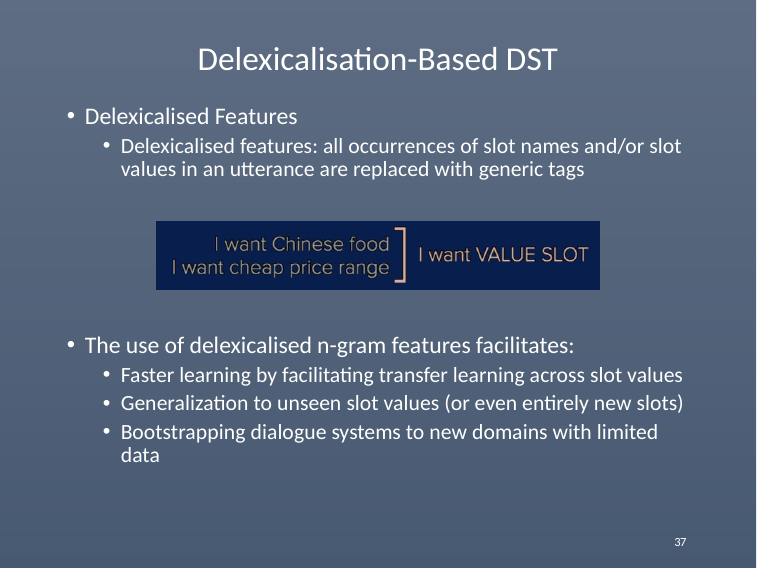

# Delexicalisation-Based DST
Delexicalised Features
Delexicalised features: all occurrences of slot names and/or slot values in an utterance are replaced with generic tags

The use of delexicalised n-gram features facilitates:
Faster learning by facilitating transfer learning across slot values
Generalization to unseen slot values (or even entirely new slots)
Bootstrapping dialogue systems to new domains with limited data

37